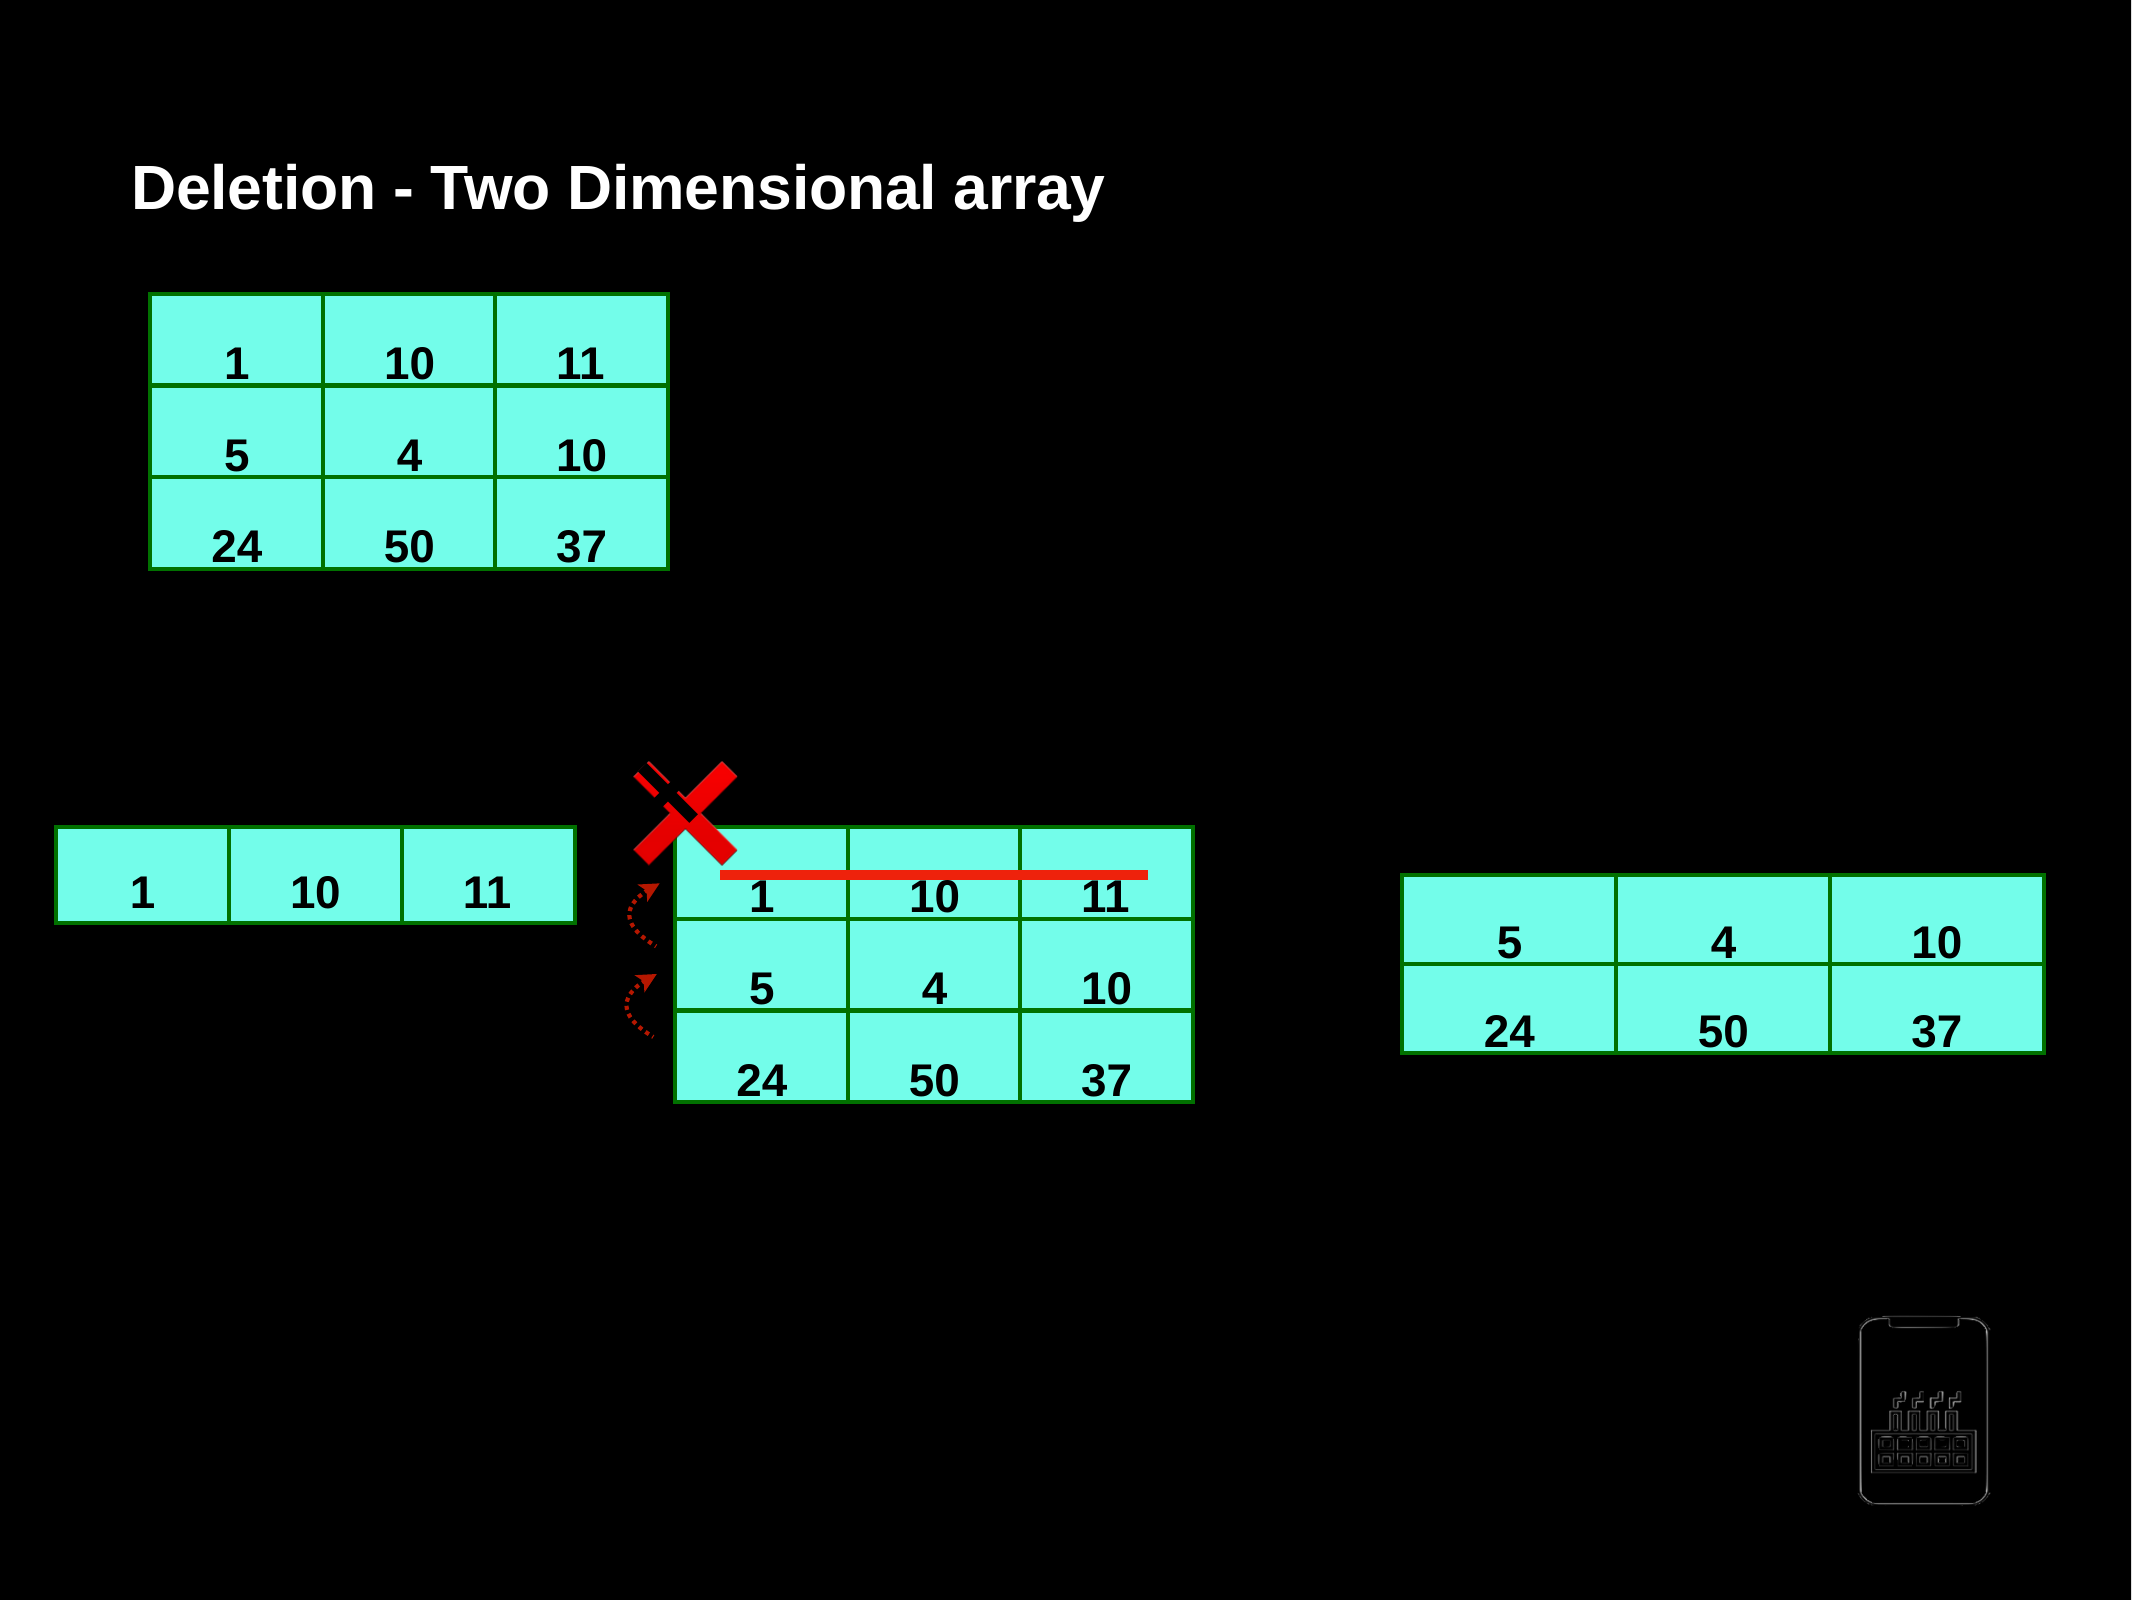

Deletion - Two Dimensional array

1 5 24
10 4 50
11 10 37
Deleting Row
❌

1 5 24
10 4 50
11 10 37
1
10
11

5 24
4 50
10 37
Time Complexity = O(mn)

AppMillers
www.appmillers.com